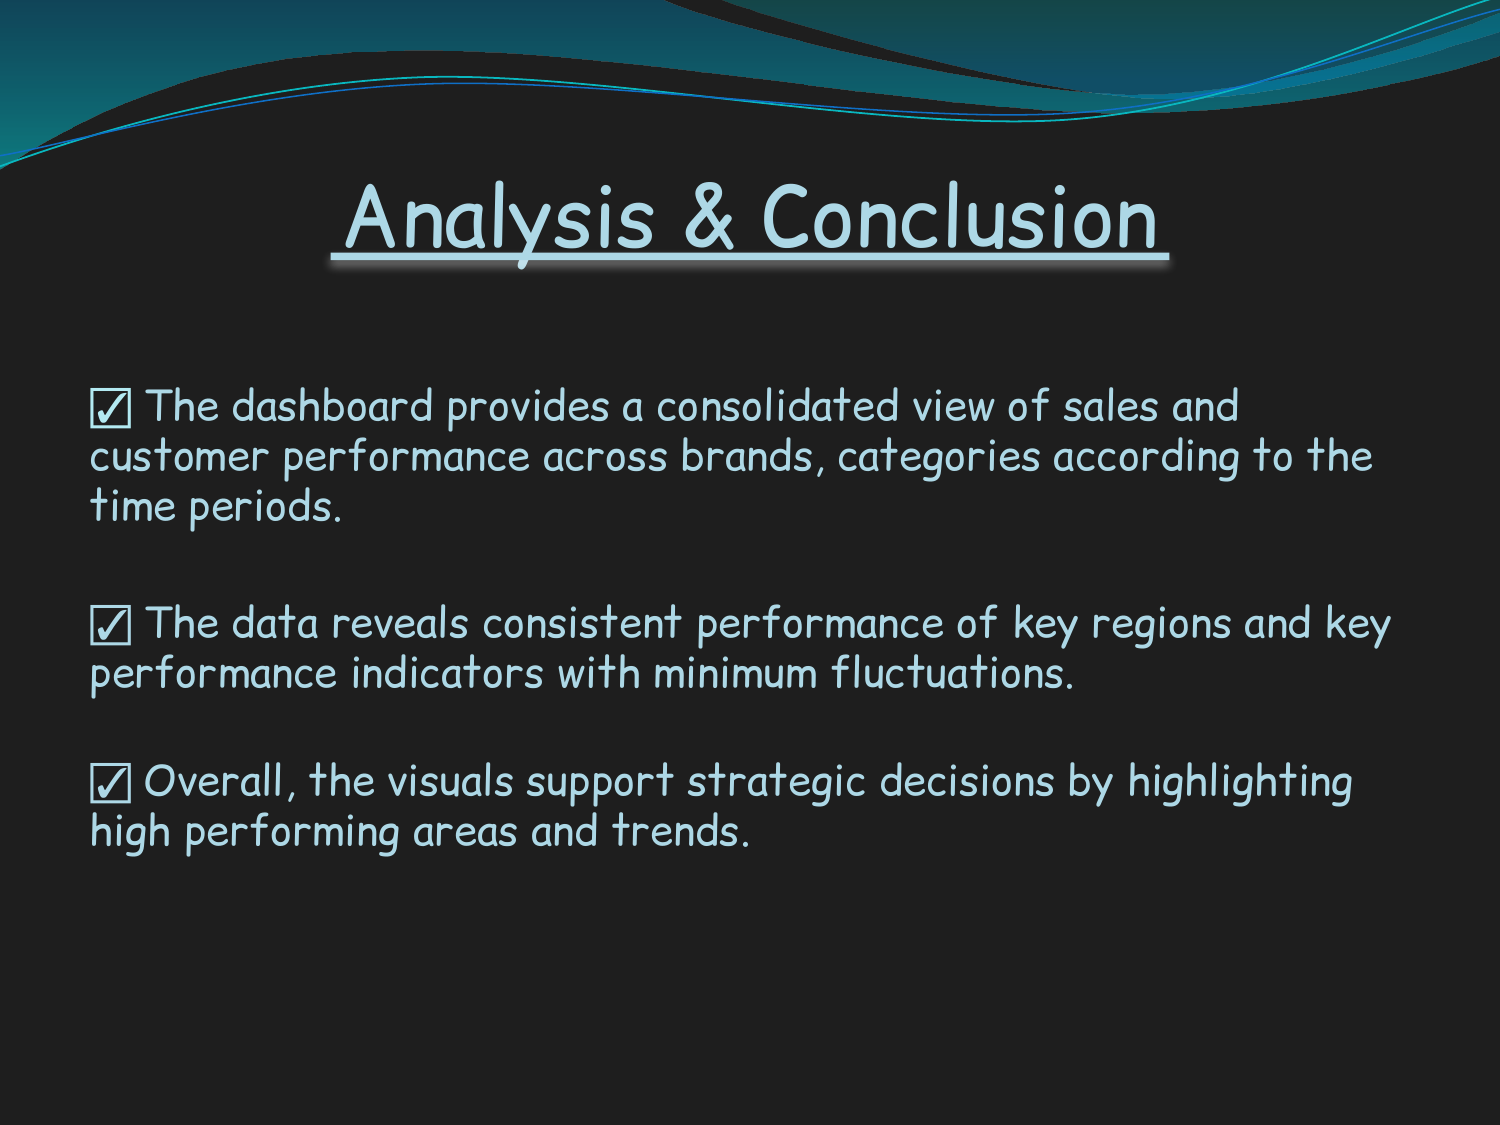

Analysis & Conclusion

☑ The dashboard provides a consolidated view of sales and customer performance across brands, categories according to the time periods.

☑ The data reveals consistent performance of key regions and key performance indicators with minimum fluctuations.
☑ Overall, the visuals support strategic decisions by highlighting high performing areas and trends.